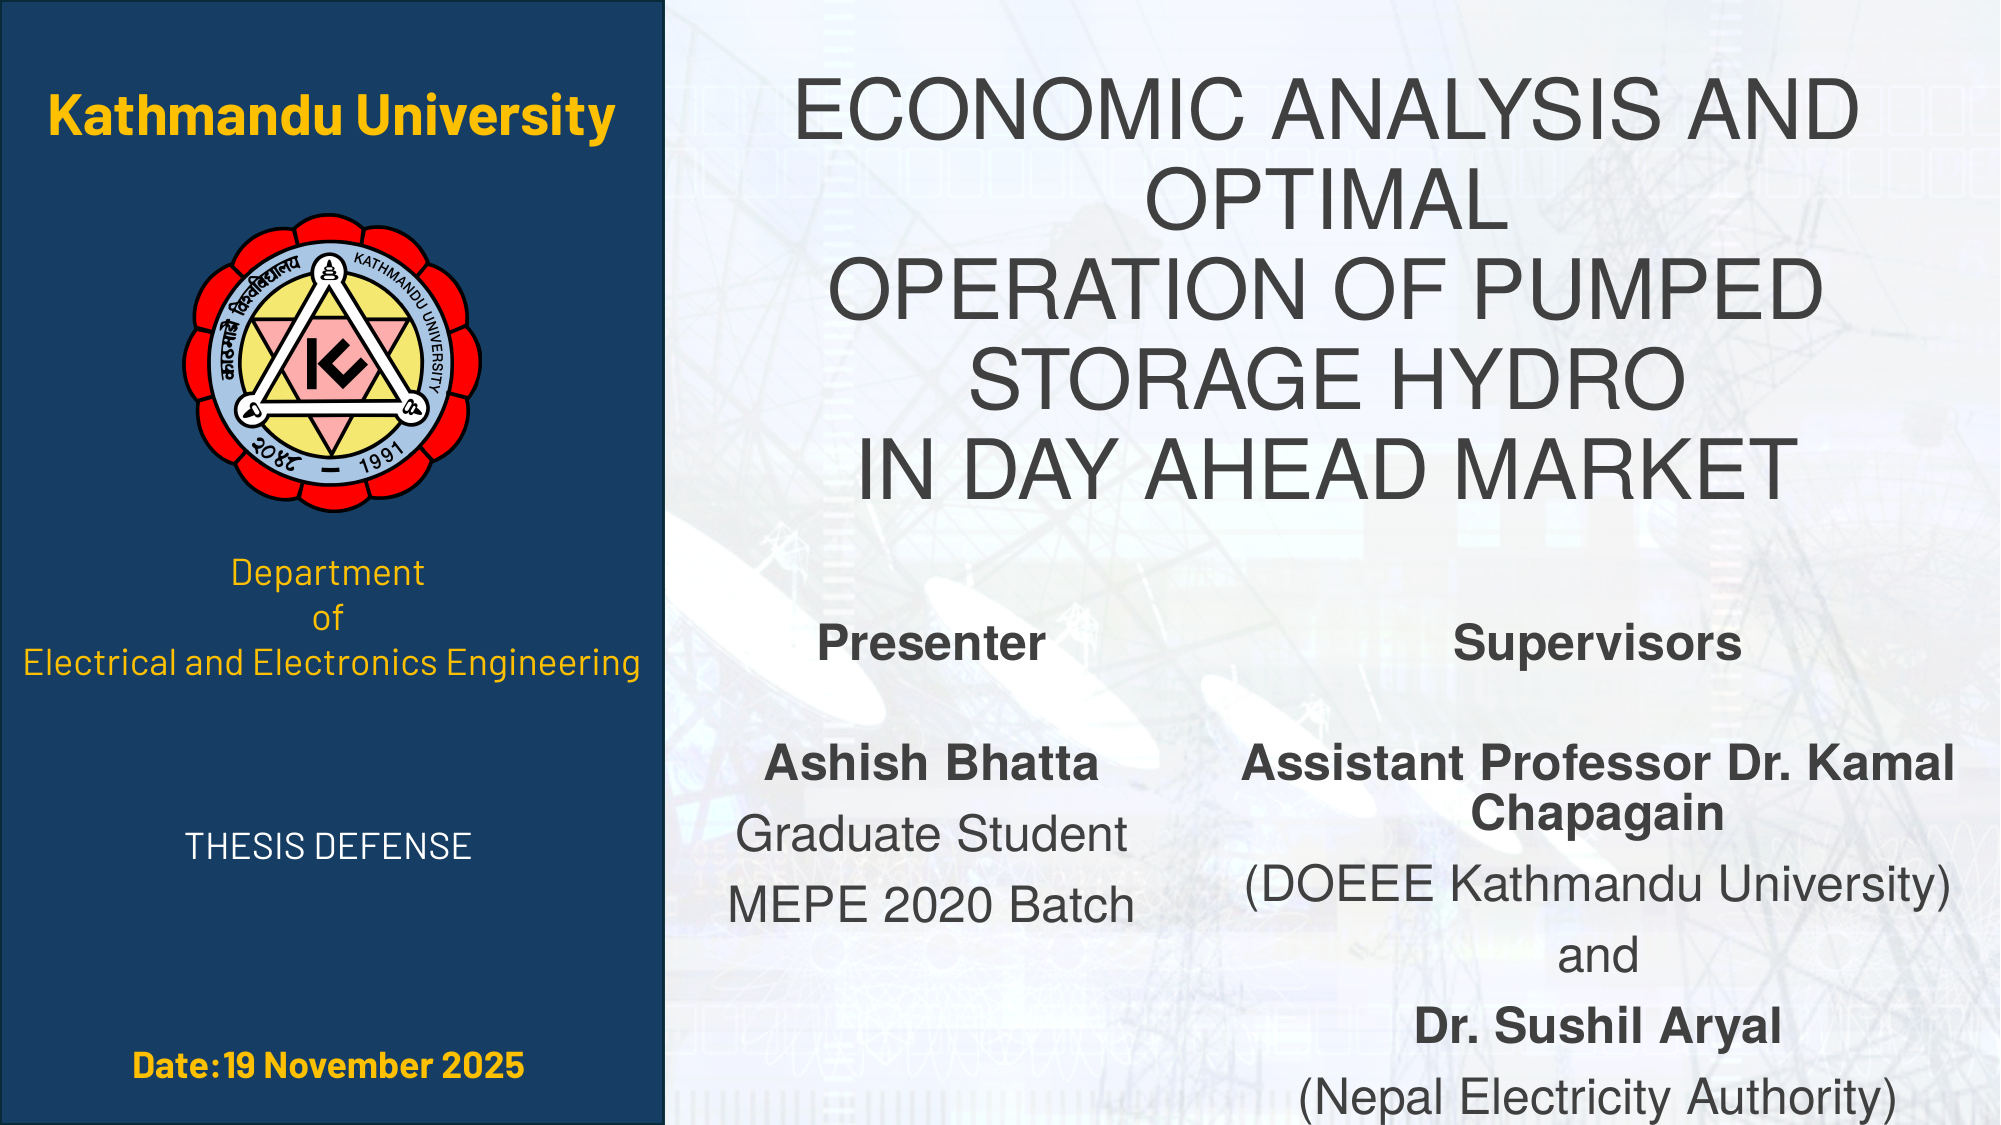

# ECONOMIC ANALYSIS AND OPTIMAL OPERATION OF PUMPED STORAGE HYDRO IN DAY AHEAD MARKET
| Presenter | Supervisors |
| --- | --- |
| Ashish Bhatta Graduate Student MEPE 2020 Batch | Assistant Professor Dr. Kamal Chapagain (DOEEE Kathmandu University) and Dr. Sushil Aryal (Nepal Electricity Authority) |
THESIS DEFENSE
Date:19 November 2025